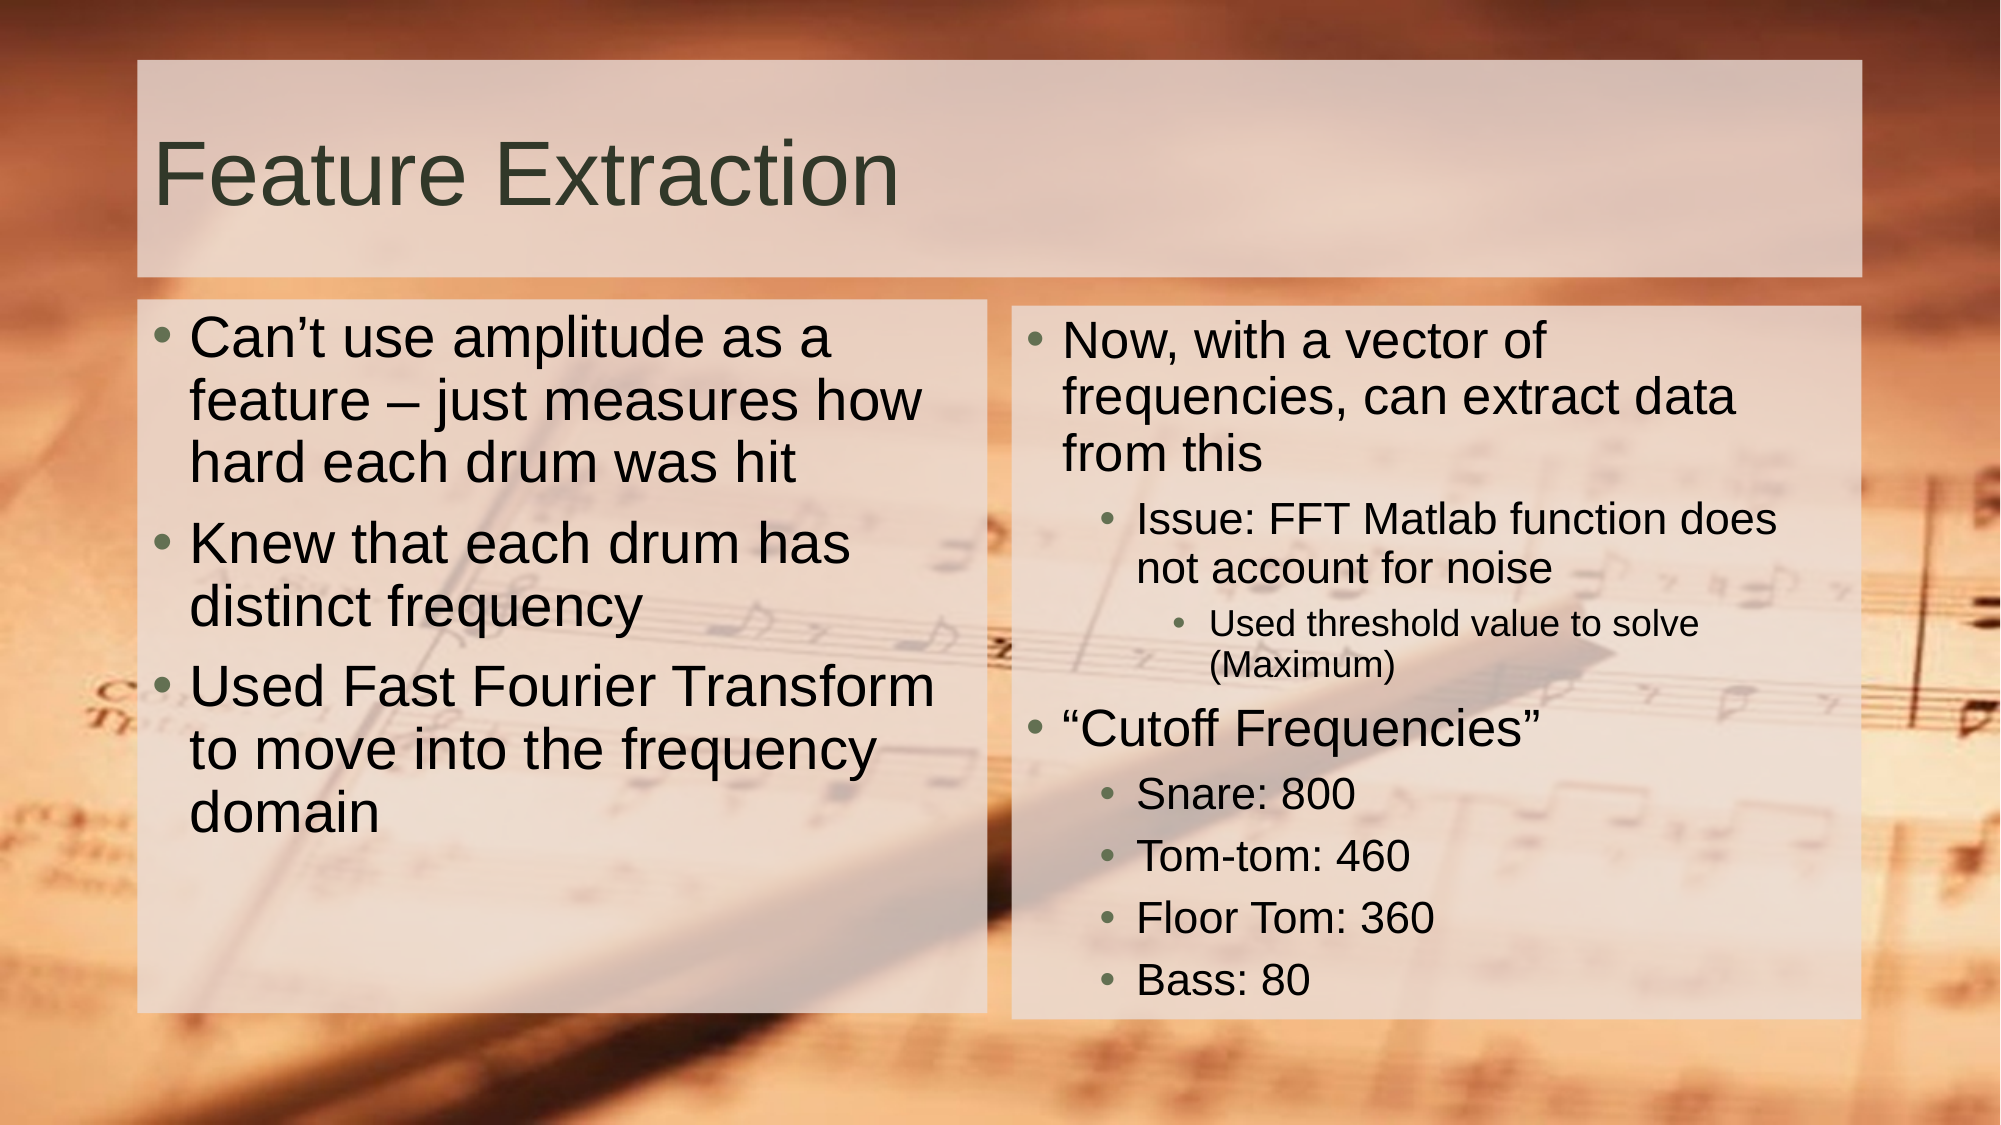

# Feature Extraction
Can’t use amplitude as a feature – just measures how hard each drum was hit
Knew that each drum has distinct frequency
Used Fast Fourier Transform to move into the frequency domain

Now, with a vector of frequencies, can extract data from this
Issue: FFT Matlab function does not account for noise
Used threshold value to solve (Maximum)
“Cutoff Frequencies”
Snare: 800
Tom-tom: 460
Floor Tom: 360
Bass: 80